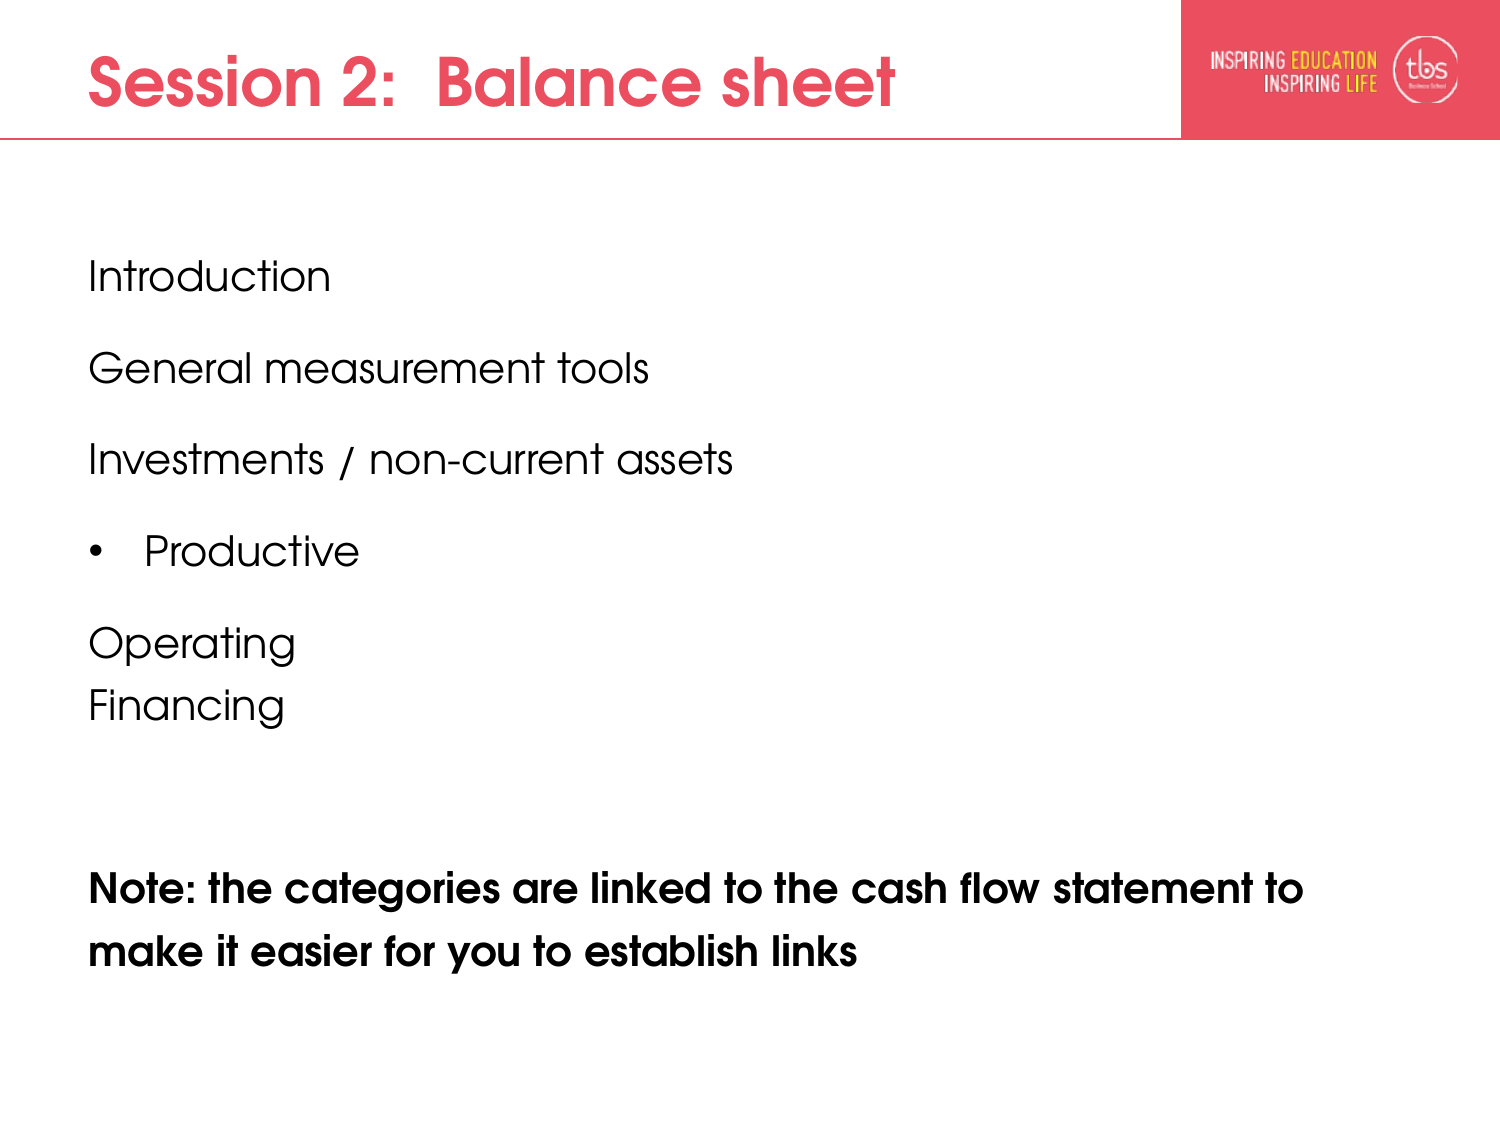

# Session 2:  Balance sheet
Introduction
General measurement tools
Investments / non-current assets
Productive
Operating
Financing

Note: the categories are linked to the cash flow statement to make it easier for you to establish links